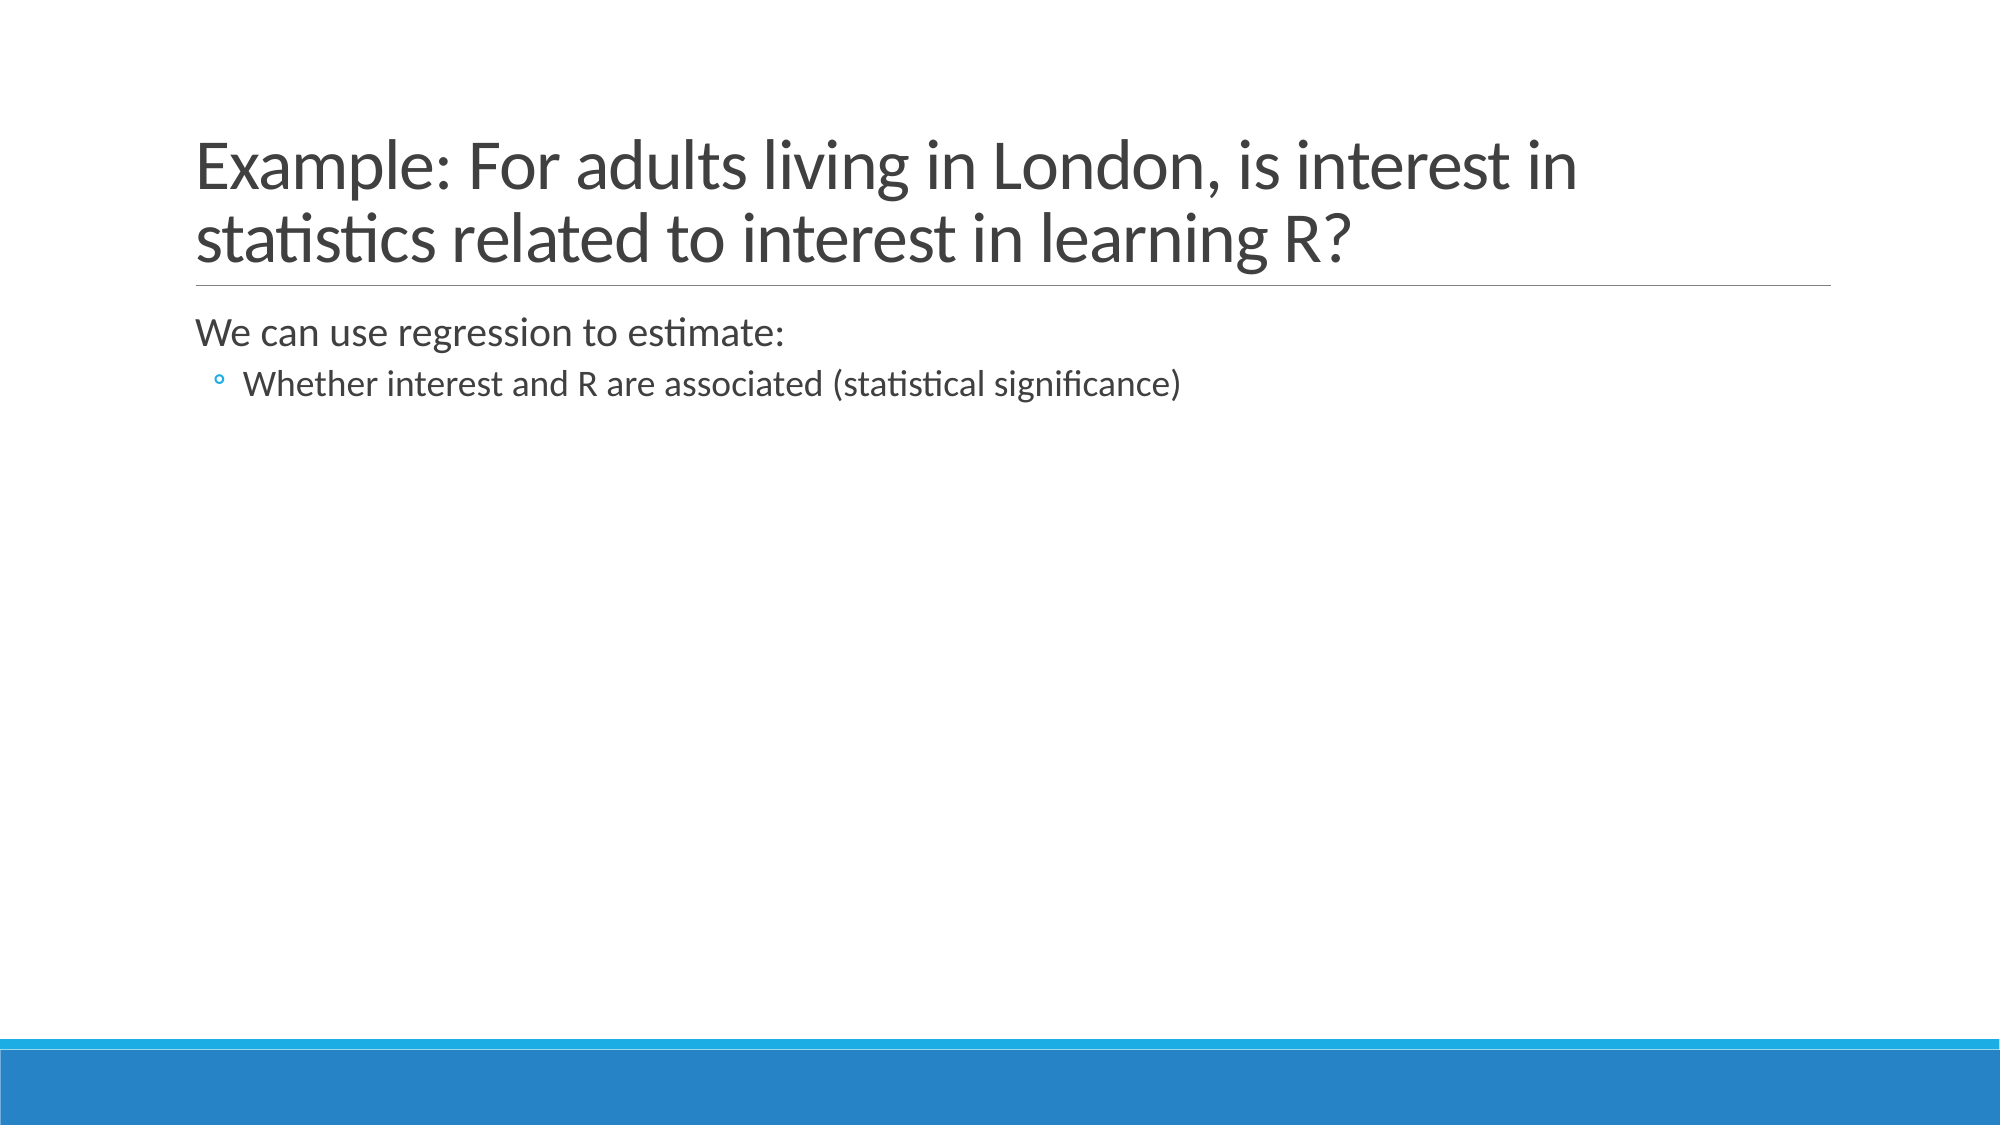

# Example: For adults living in London, is interest in statistics related to interest in learning R?
We can use regression to estimate:
Whether interest and R are associated (statistical significance)